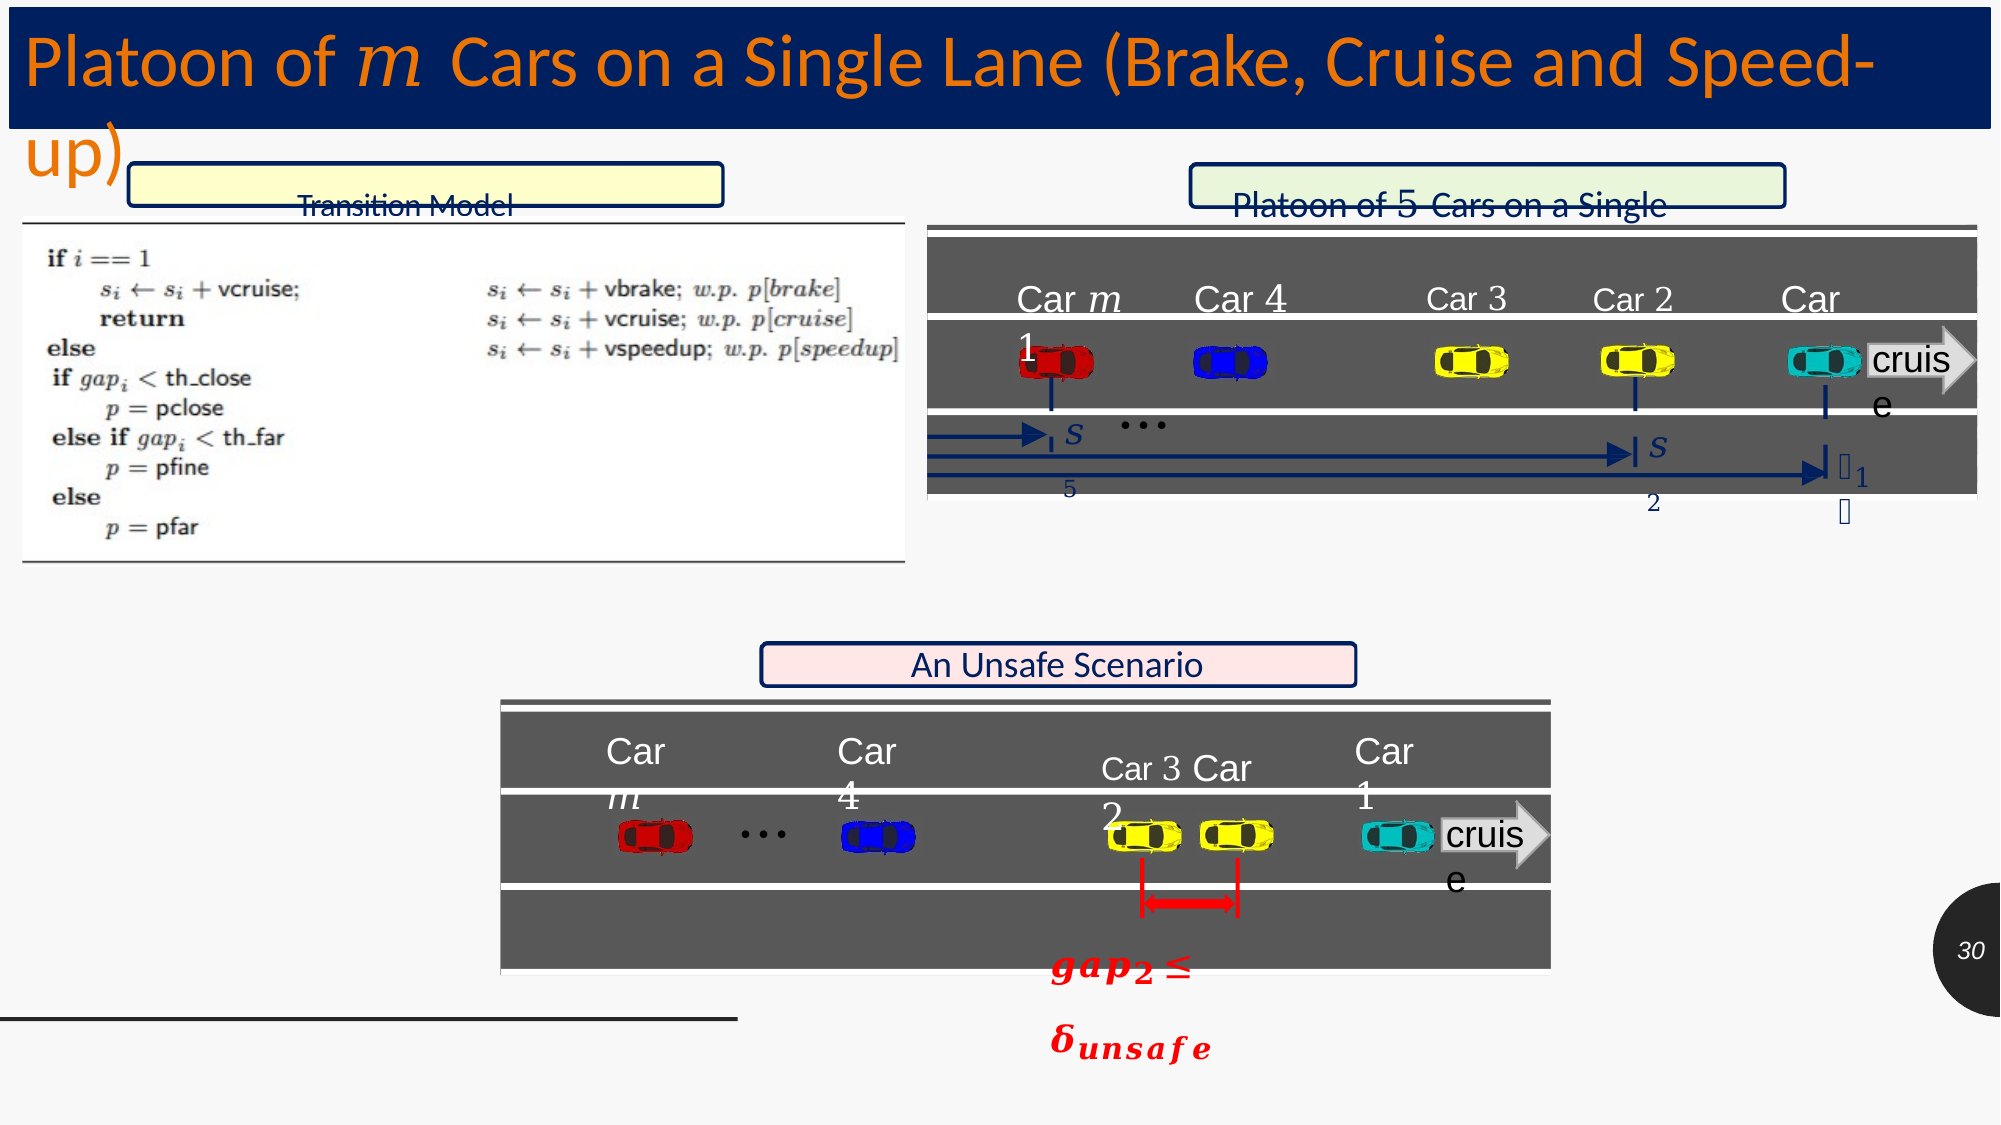

# Platoon of 𝑚 Cars on a Single Lane (Brake, Cruise and Speed-up)
Transition Model	Platoon of 5 Cars on a Single Lane

Car 𝑚	Car 4	Car 3	Car 2	Car 1
…

cruise

𝑠5

𝑠2

𝑠

1

An Unsafe Scenario

Car 3 Car 2
Car 4
Car 𝑚
Car 1
…

cruise

𝒈𝒂𝒑𝟐 ≤ 𝜹𝒖𝒏𝒔𝒂𝒇𝒆
30